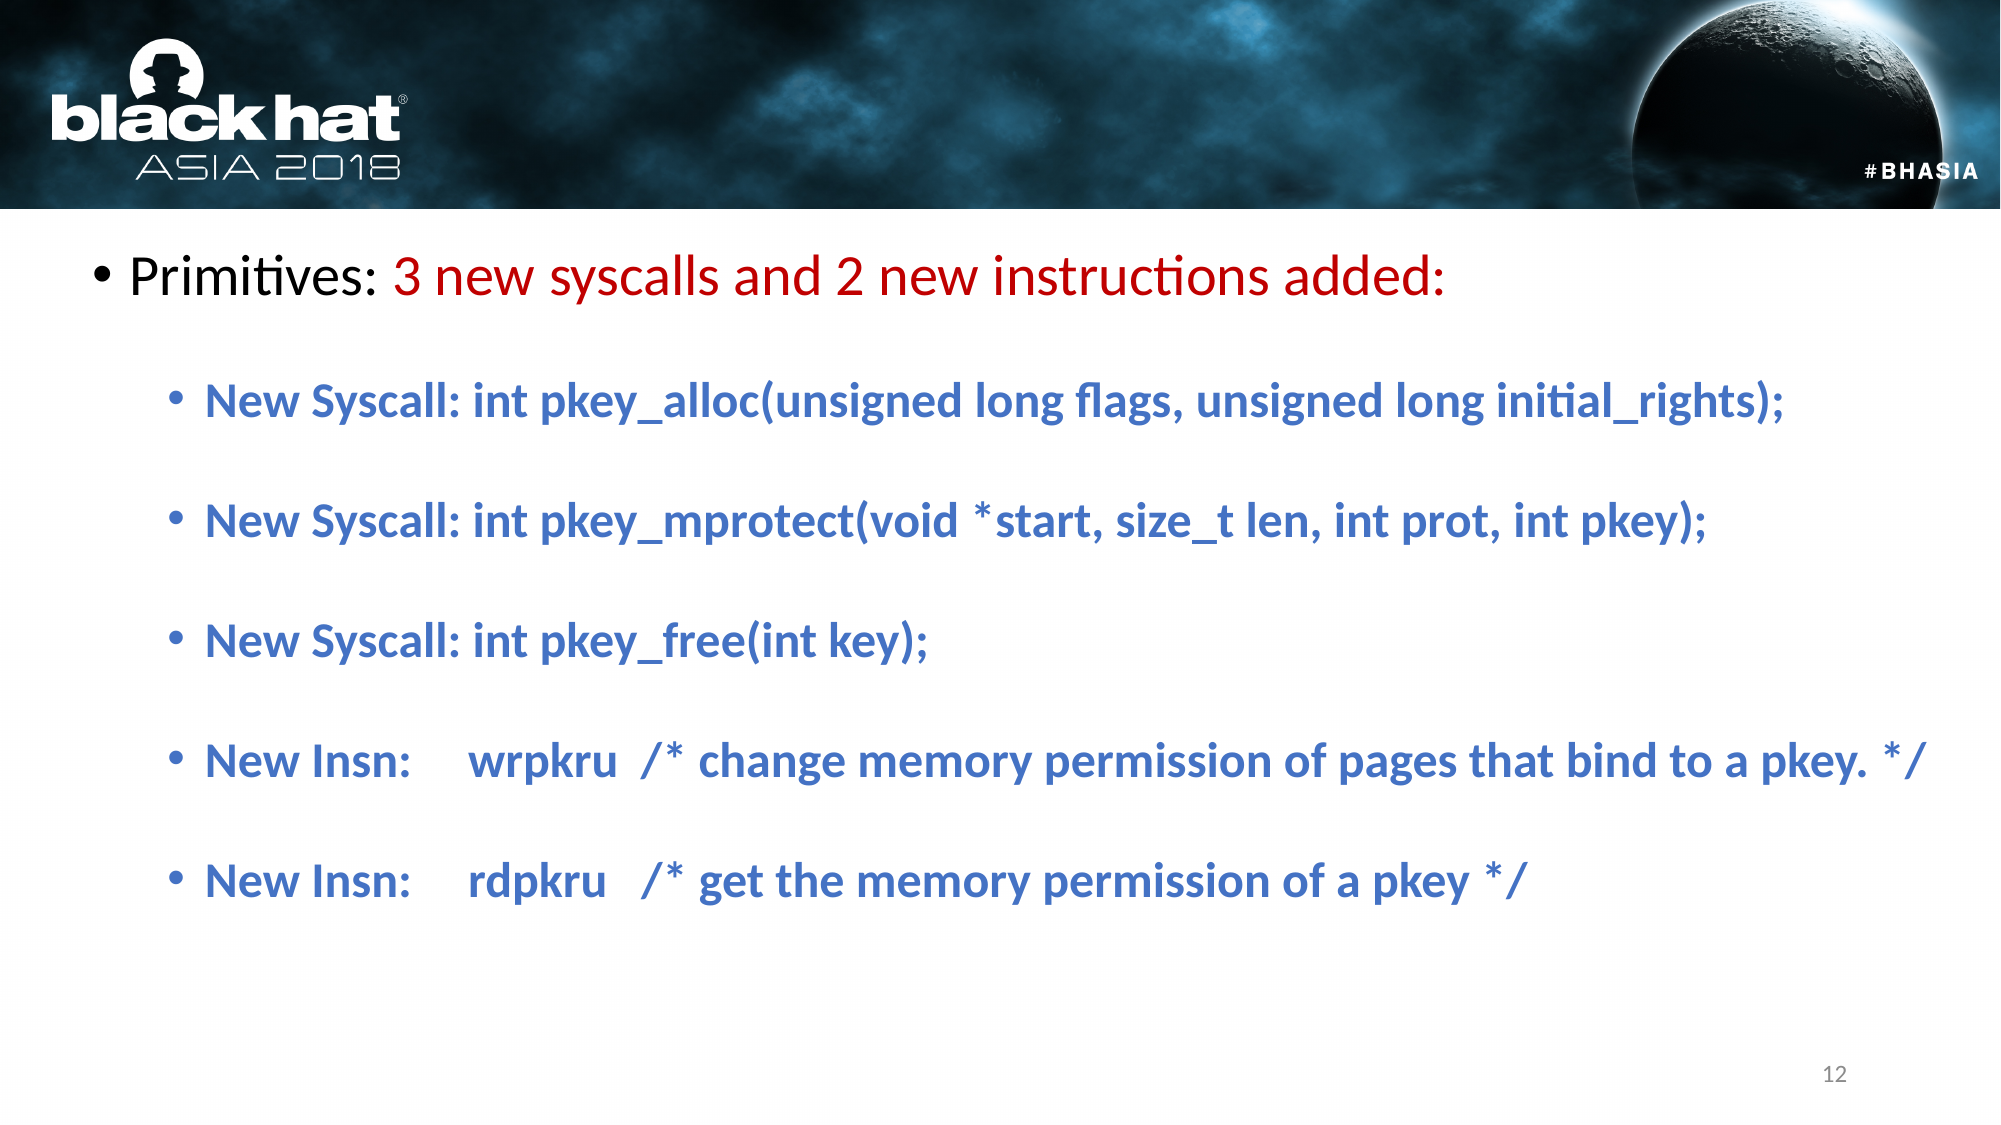

#
Primitives: 3 new syscalls and 2 new instructions added:
New Syscall: int pkey_alloc(unsigned long flags, unsigned long initial_rights);
New Syscall: int pkey_mprotect(void *start, size_t len, int prot, int pkey);
New Syscall: int pkey_free(int key);
New Insn:     wrpkru  /* change memory permission of pages that bind to a pkey. */
New Insn:     rdpkru   /* get the memory permission of a pkey */

12